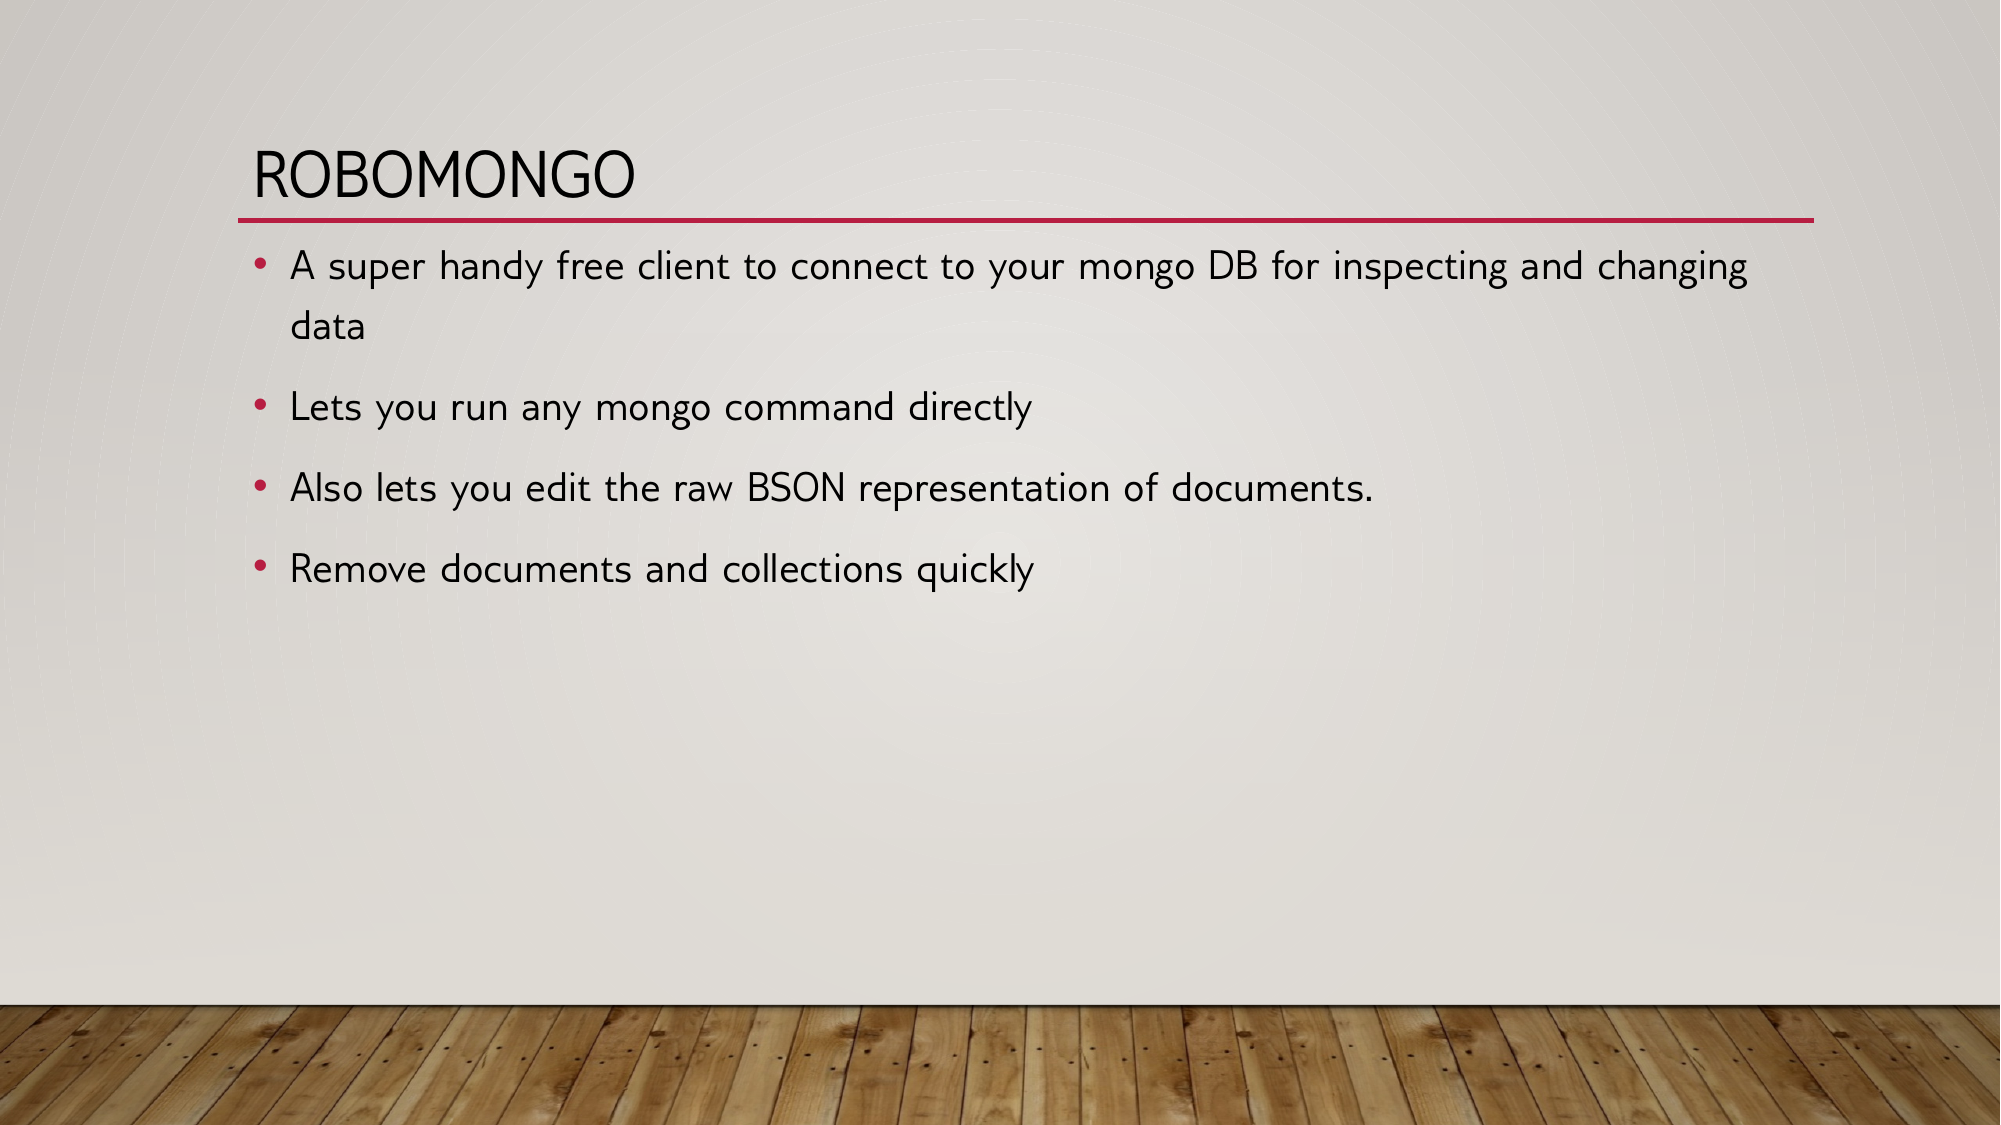

# Robomongo
A super handy free client to connect to your mongo DB for inspecting and changing data
Lets you run any mongo command directly
Also lets you edit the raw BSON representation of documents.
Remove documents and collections quickly